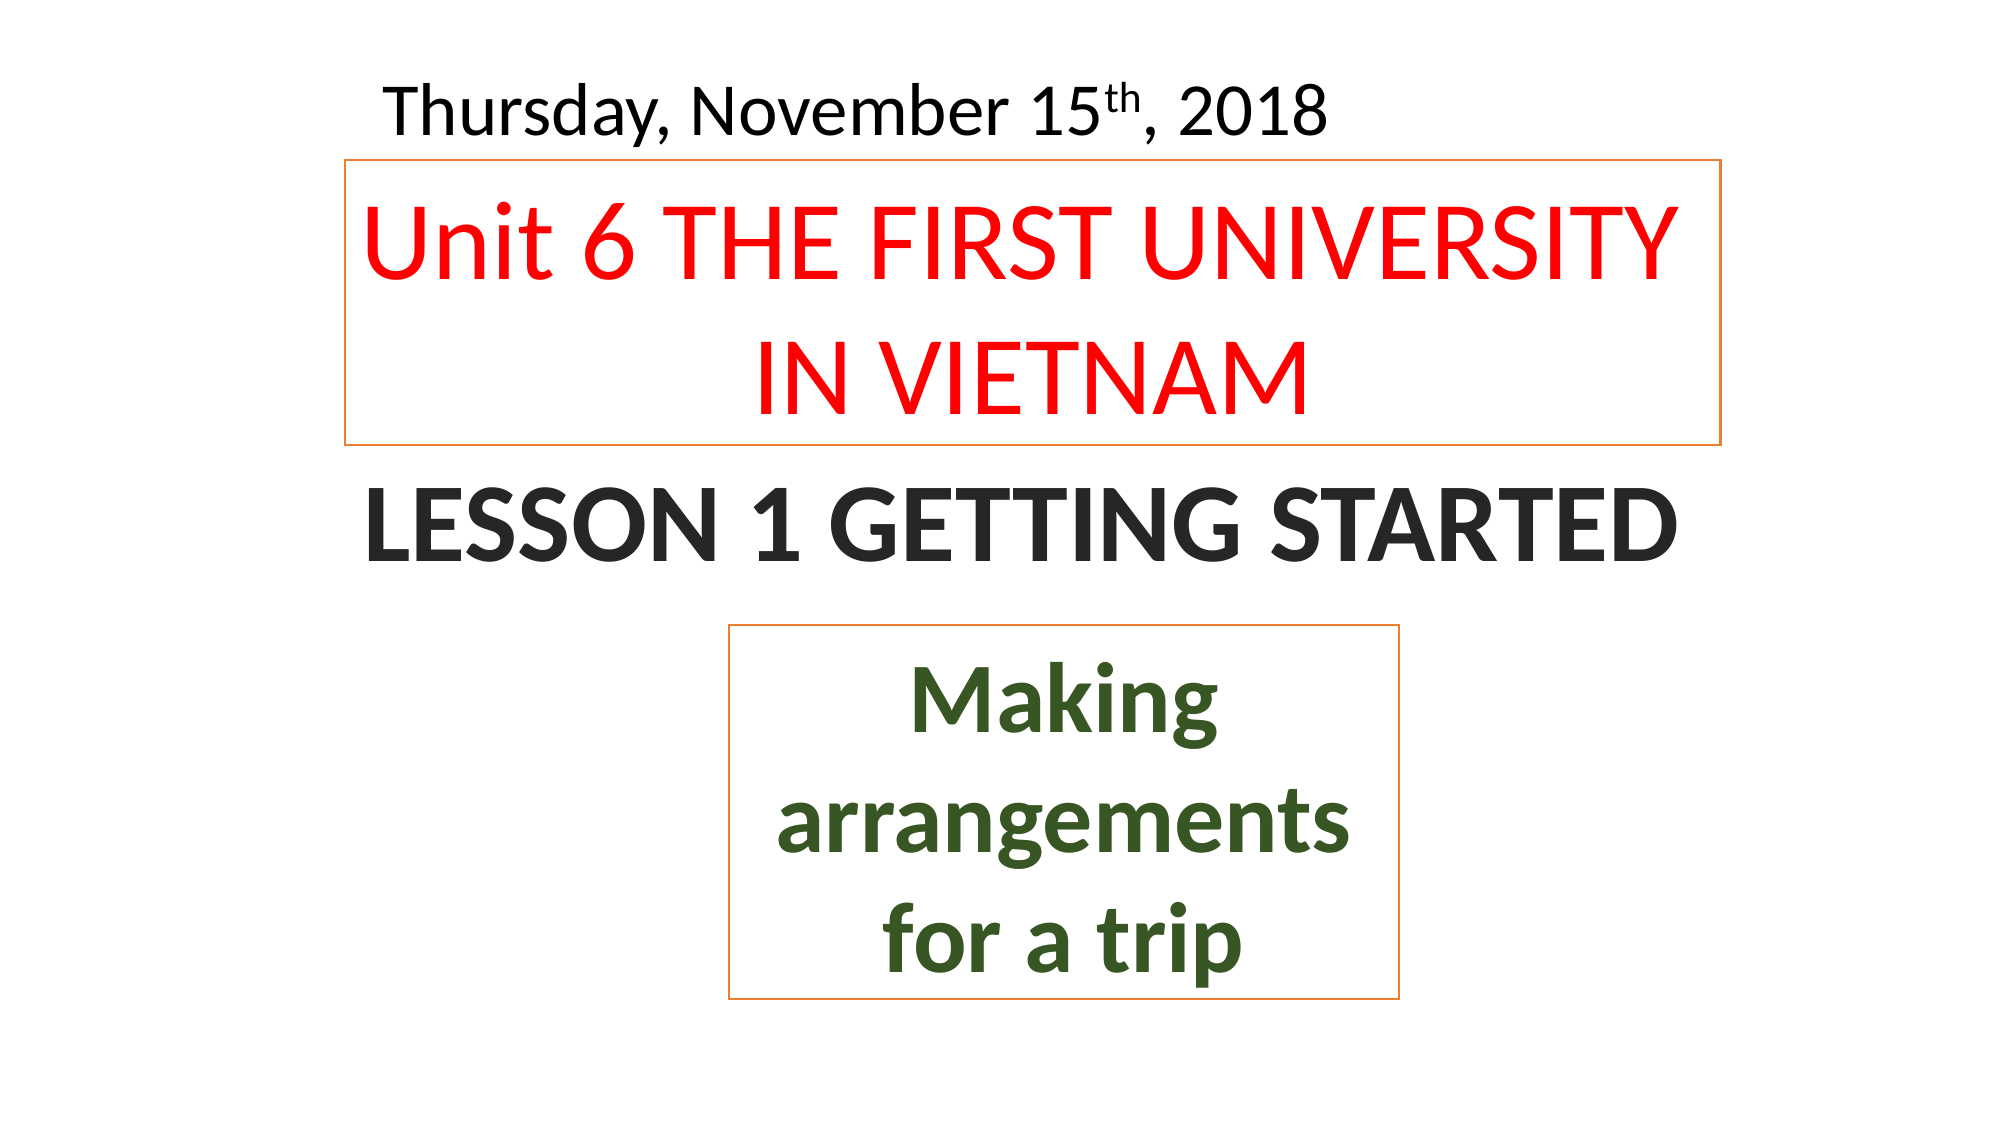

Thursday, November 15th, 2018
Unit 6 THE FIRST UNIVERSITY
IN VIETNAM

LESSON 1 GETTING STARTED
Making arrangements for a trip